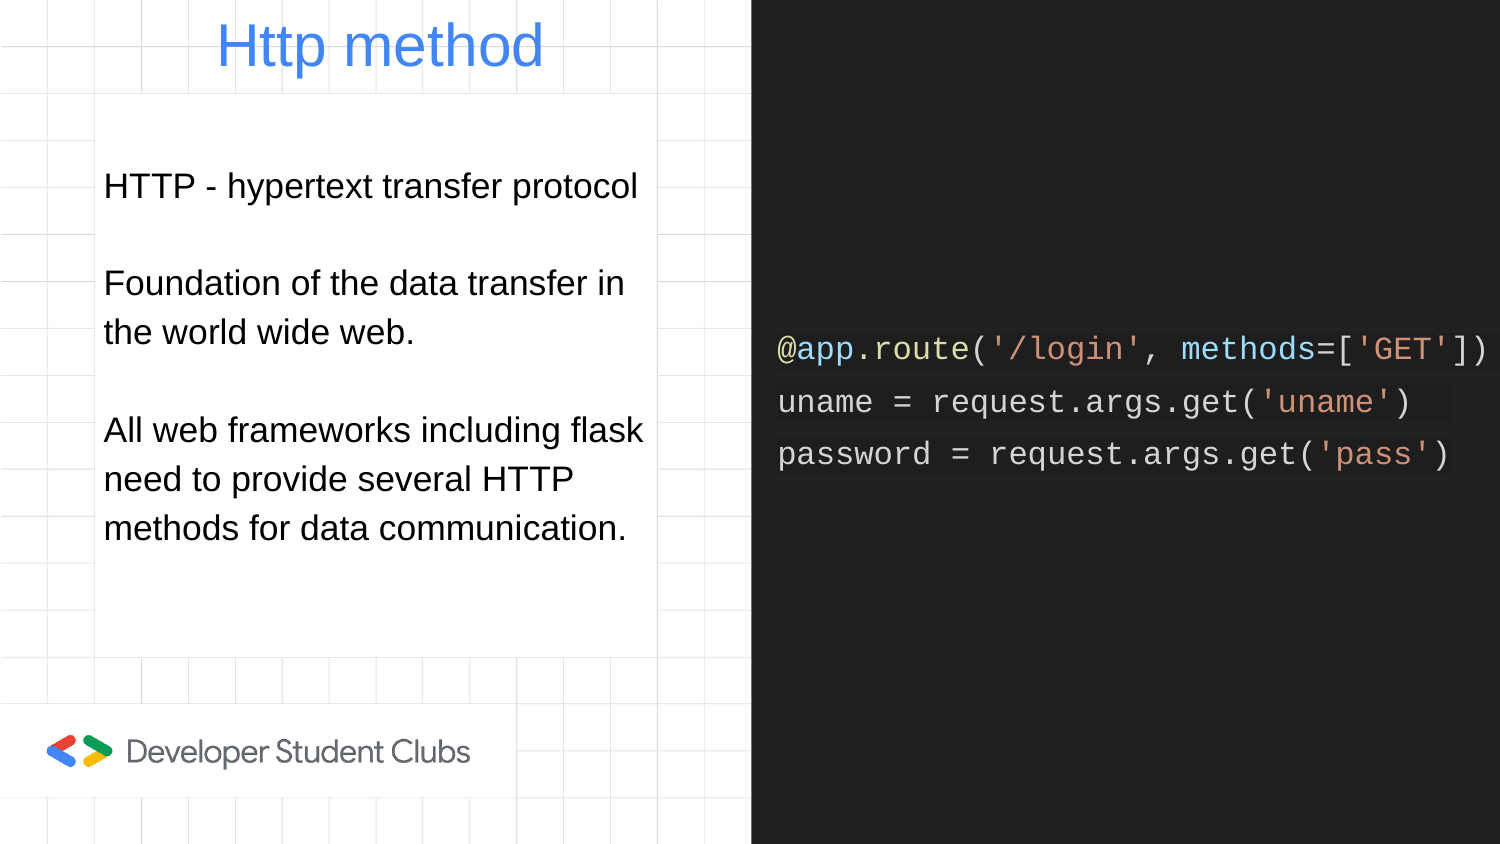

# Http method
HTTP - hypertext transfer protocol

Foundation of the data transfer in the world wide web.

All web frameworks including flask need to provide several HTTP methods for data communication.

@app.route('/login', methods=['GET'])
uname = request.args.get('uname')
password = request.args.get('pass')